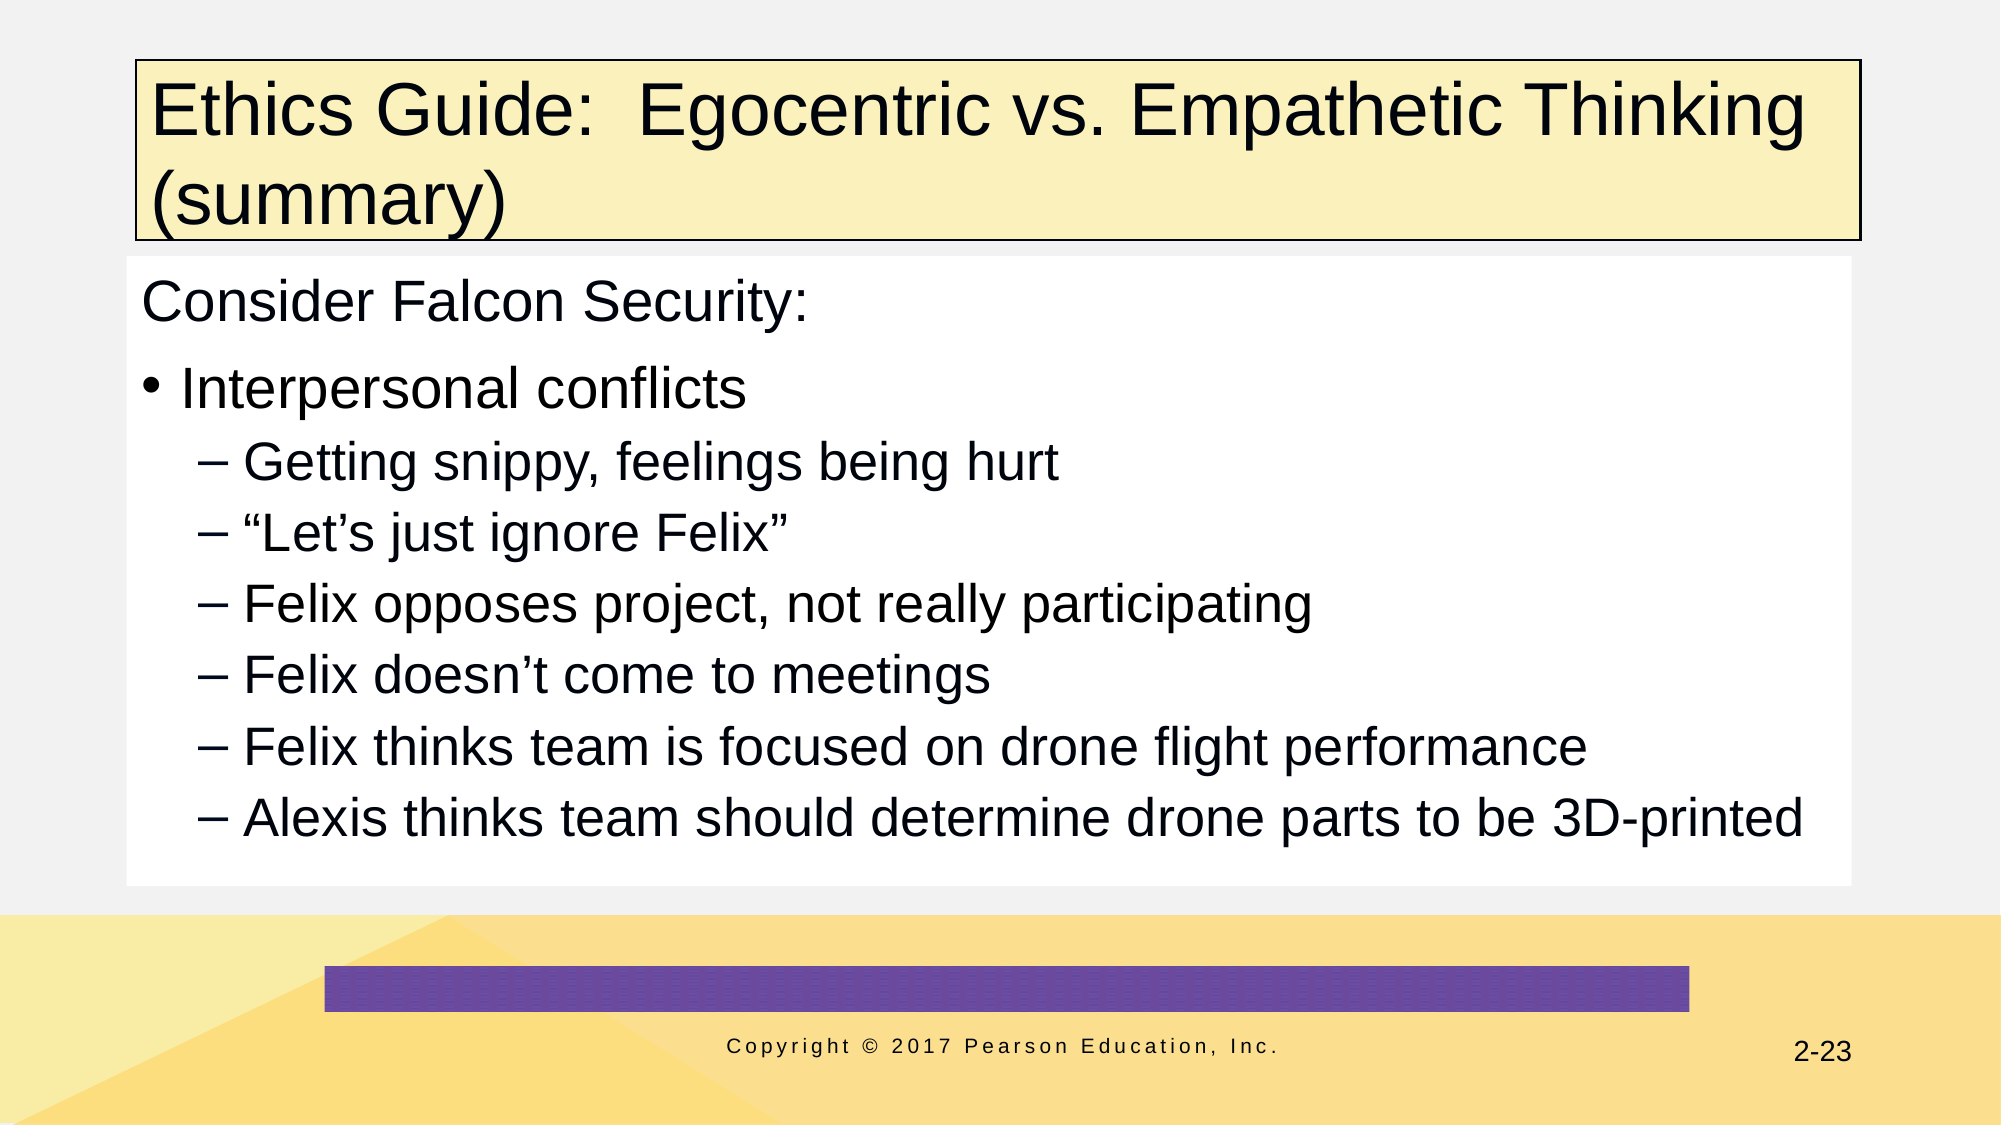

# Ethics Guide:  Egocentric vs. Empathetic Thinking (summary)
Consider Falcon Security:
Interpersonal conflicts
Getting snippy, feelings being hurt
“Let’s just ignore Felix”
Felix opposes project, not really participating
Felix doesn’t come to meetings
Felix thinks team is focused on drone flight performance
Alexis thinks team should determine drone parts to be 3D-printed
Copyright © 2017 Pearson Education, Inc.